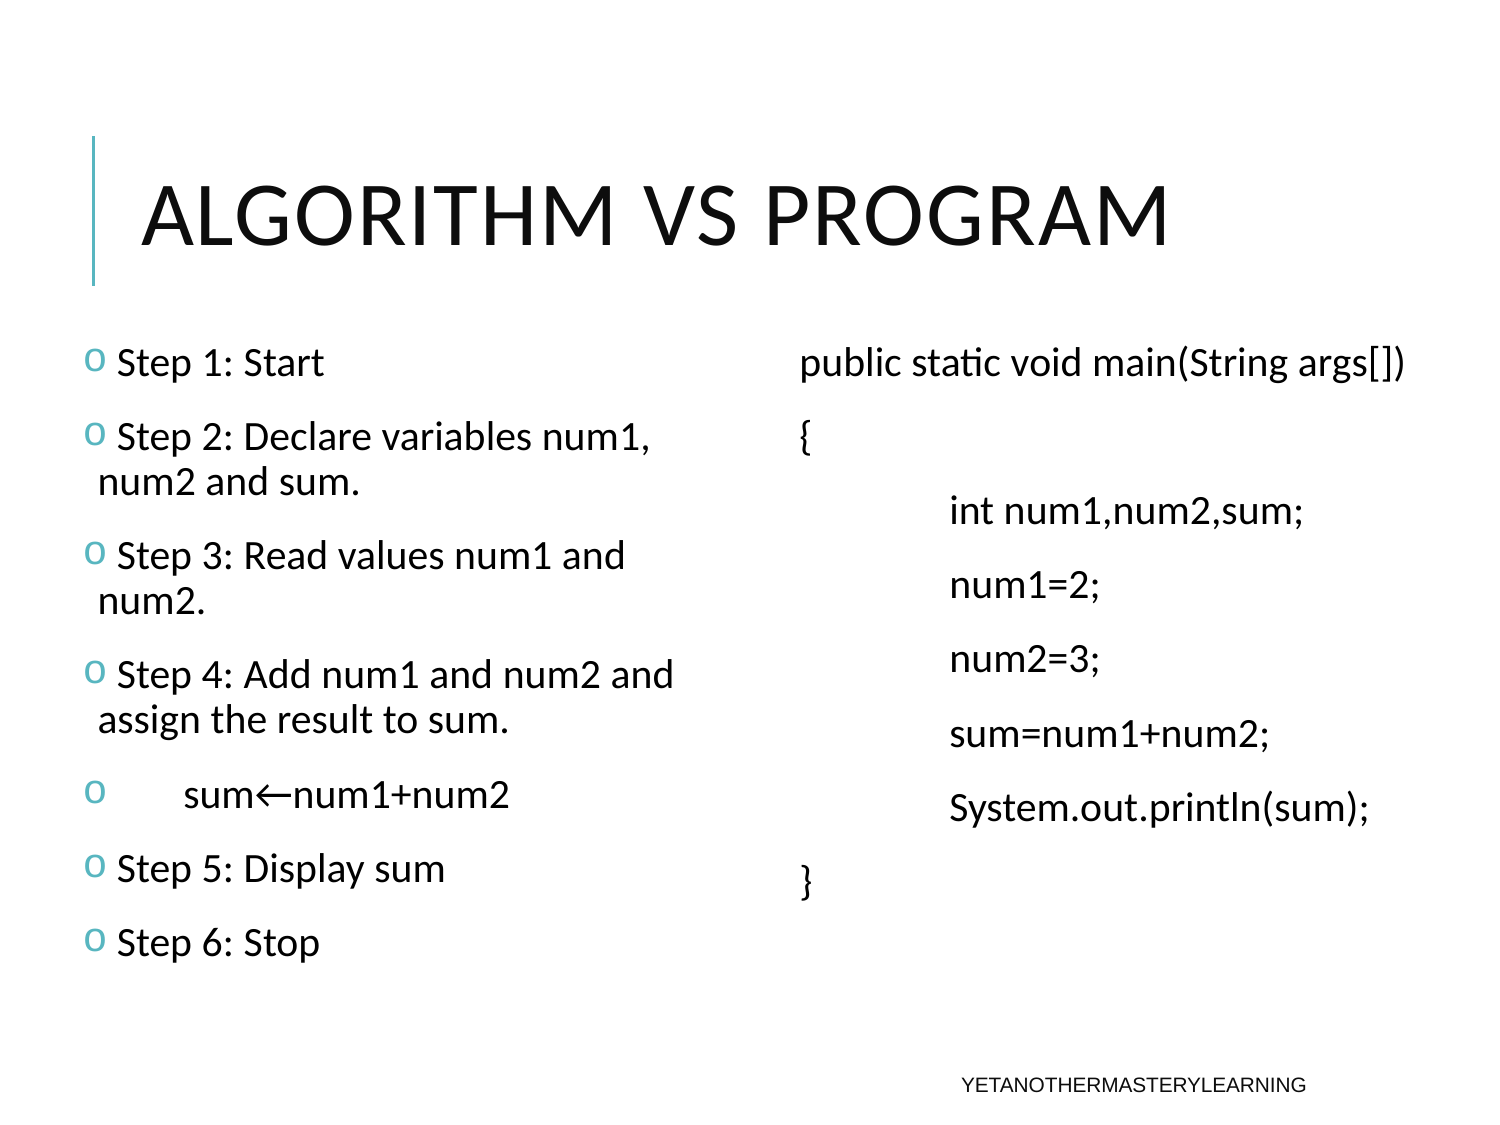

# Algorithm vs Program
 Step 1: Start
 Step 2: Declare variables num1, num2 and sum.
 Step 3: Read values num1 and num2.
 Step 4: Add num1 and num2 and assign the result to sum.
        sum←num1+num2
 Step 5: Display sum
 Step 6: Stop
public static void main(String args[])
{
	int num1,num2,sum;
	num1=2;
	num2=3;
	sum=num1+num2;
	System.out.println(sum);
}
YetAnotherMasteryLearning